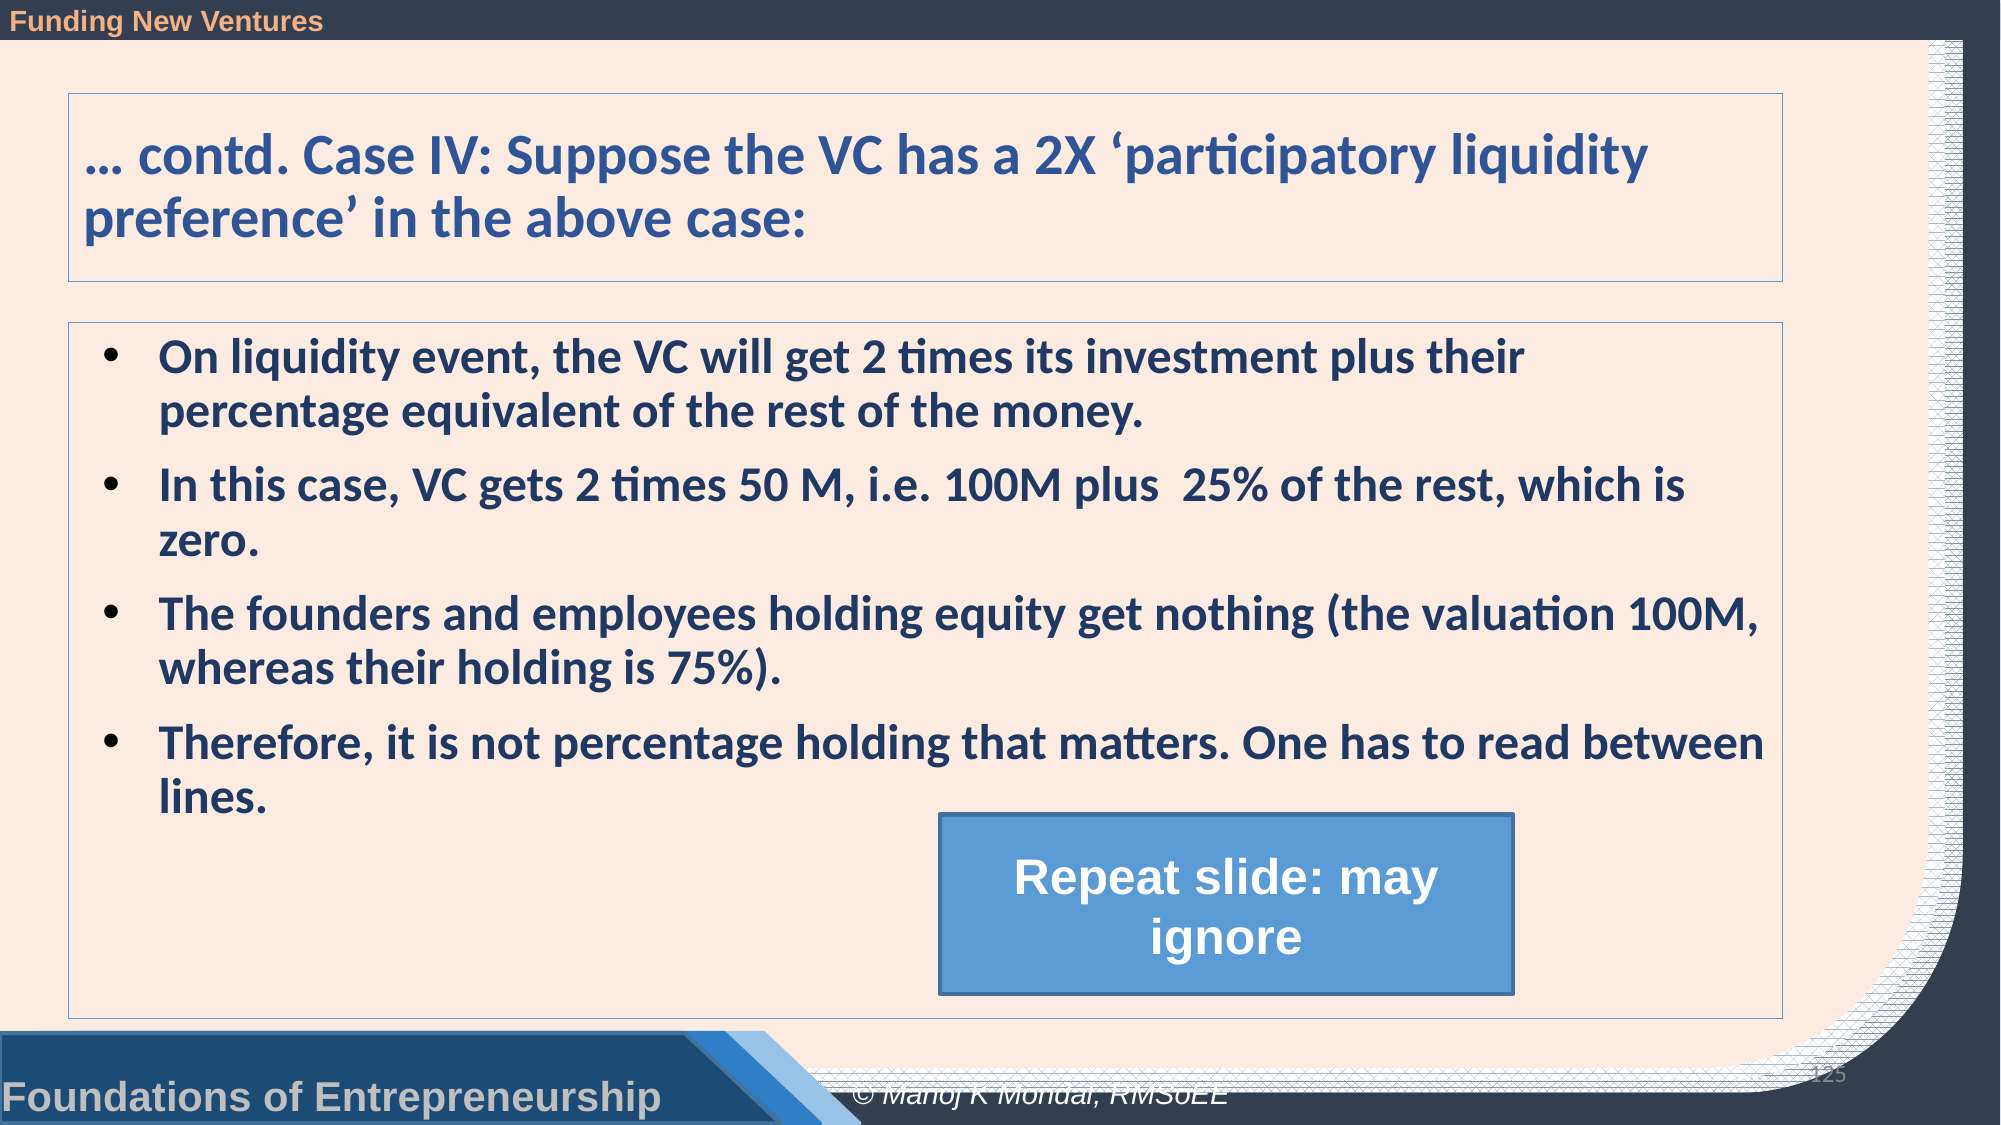

# … contd. Case IV: Suppose the VC has a 2X ‘participatory liquidity preference’ in the above case:
On liquidity event, the VC will get 2 times its investment plus their percentage equivalent of the rest of the money.
In this case, VC gets 2 times 50 M, i.e. 100M plus  25% of the rest, which is zero.
The founders and employees holding equity get nothing (the valuation 100M, whereas their holding is 75%).
Therefore, it is not percentage holding that matters. One has to read between lines.
Repeat slide: may ignore
125